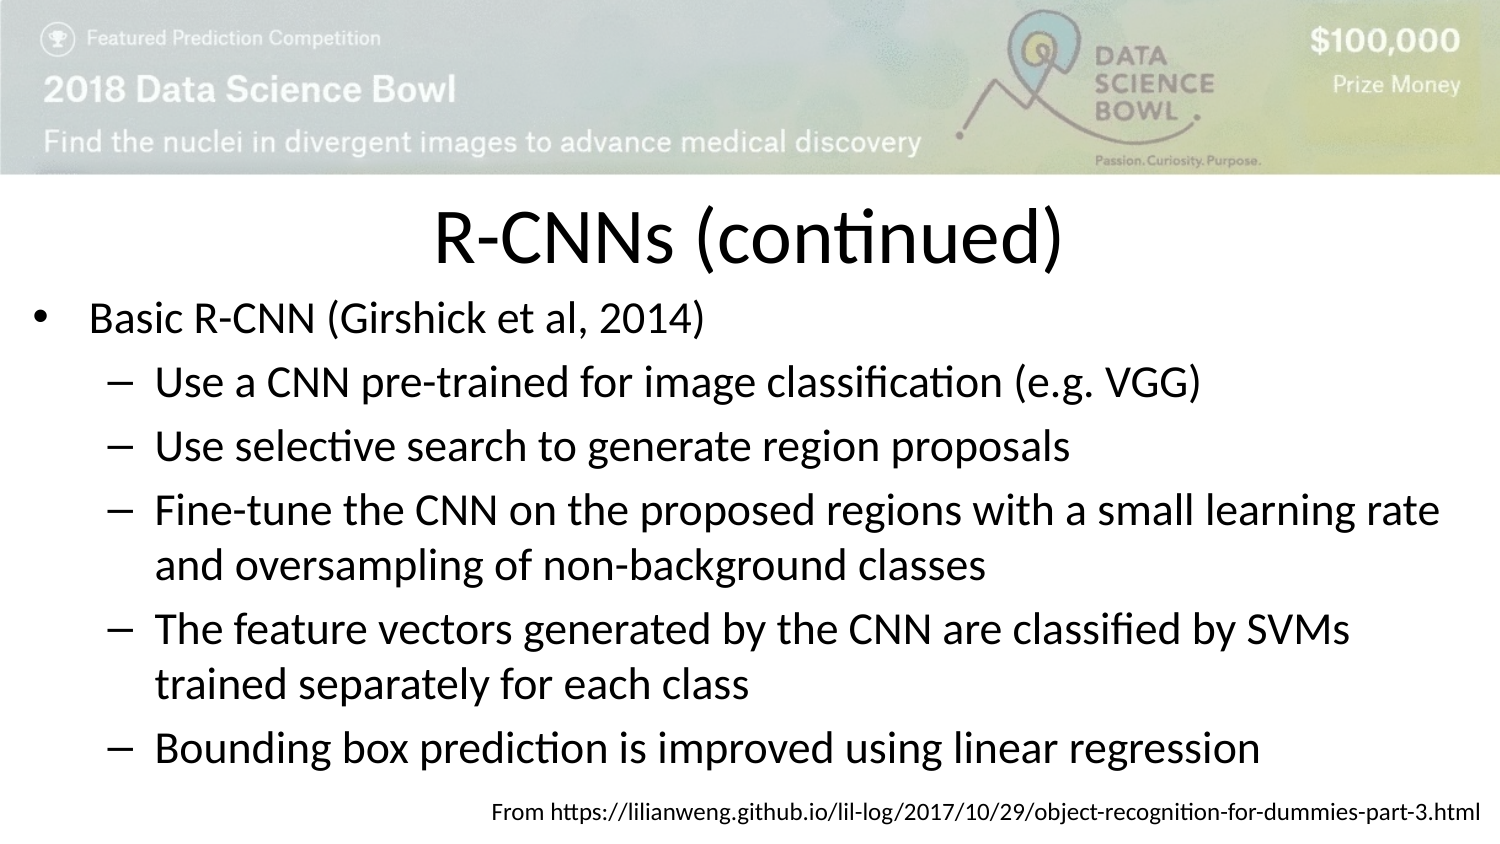

# R-CNNs (continued)
Basic R-CNN (Girshick et al, 2014)
Use a CNN pre-trained for image classification (e.g. VGG)
Use selective search to generate region proposals
Fine-tune the CNN on the proposed regions with a small learning rate and oversampling of non-background classes
The feature vectors generated by the CNN are classified by SVMs trained separately for each class
Bounding box prediction is improved using linear regression
From https://lilianweng.github.io/lil-log/2017/10/29/object-recognition-for-dummies-part-3.html